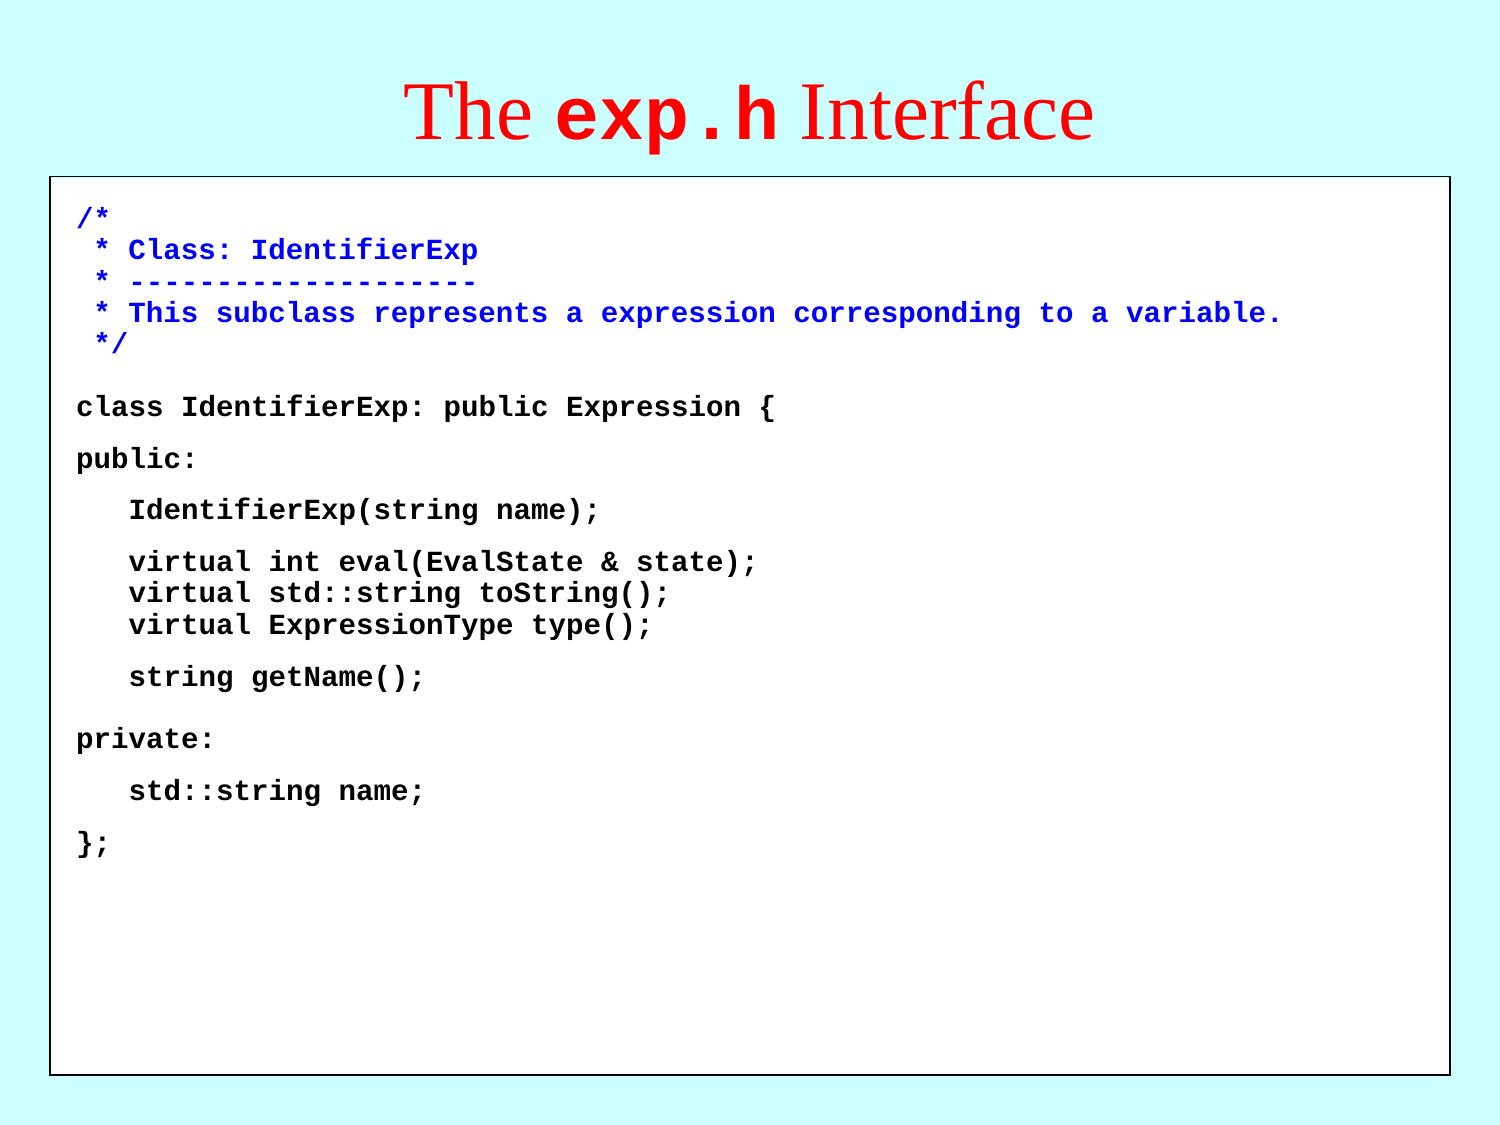

# The exp.h Interface

/*
 * Class: IdentifierExp
 * --------------------
 * This subclass represents a expression corresponding to a variable.
 */

class IdentifierExp: public Expression {

public:

   IdentifierExp(string name);

   virtual int eval(EvalState & state);
   virtual std::string toString();
   virtual ExpressionType type();

   string getName();

private:

   std::string name;

};
/*
 * Class: ConstantExp
 * ------------------
 * This subclass represents a constant integer expression.
 */

class ConstantExp: public Expression {

public:

   ConstantExp(int val);

   virtual int eval(EvalState & state);
   virtual std::string toString();
   virtual ExpressionType type();

   int getValue();

private:

   int value;

};